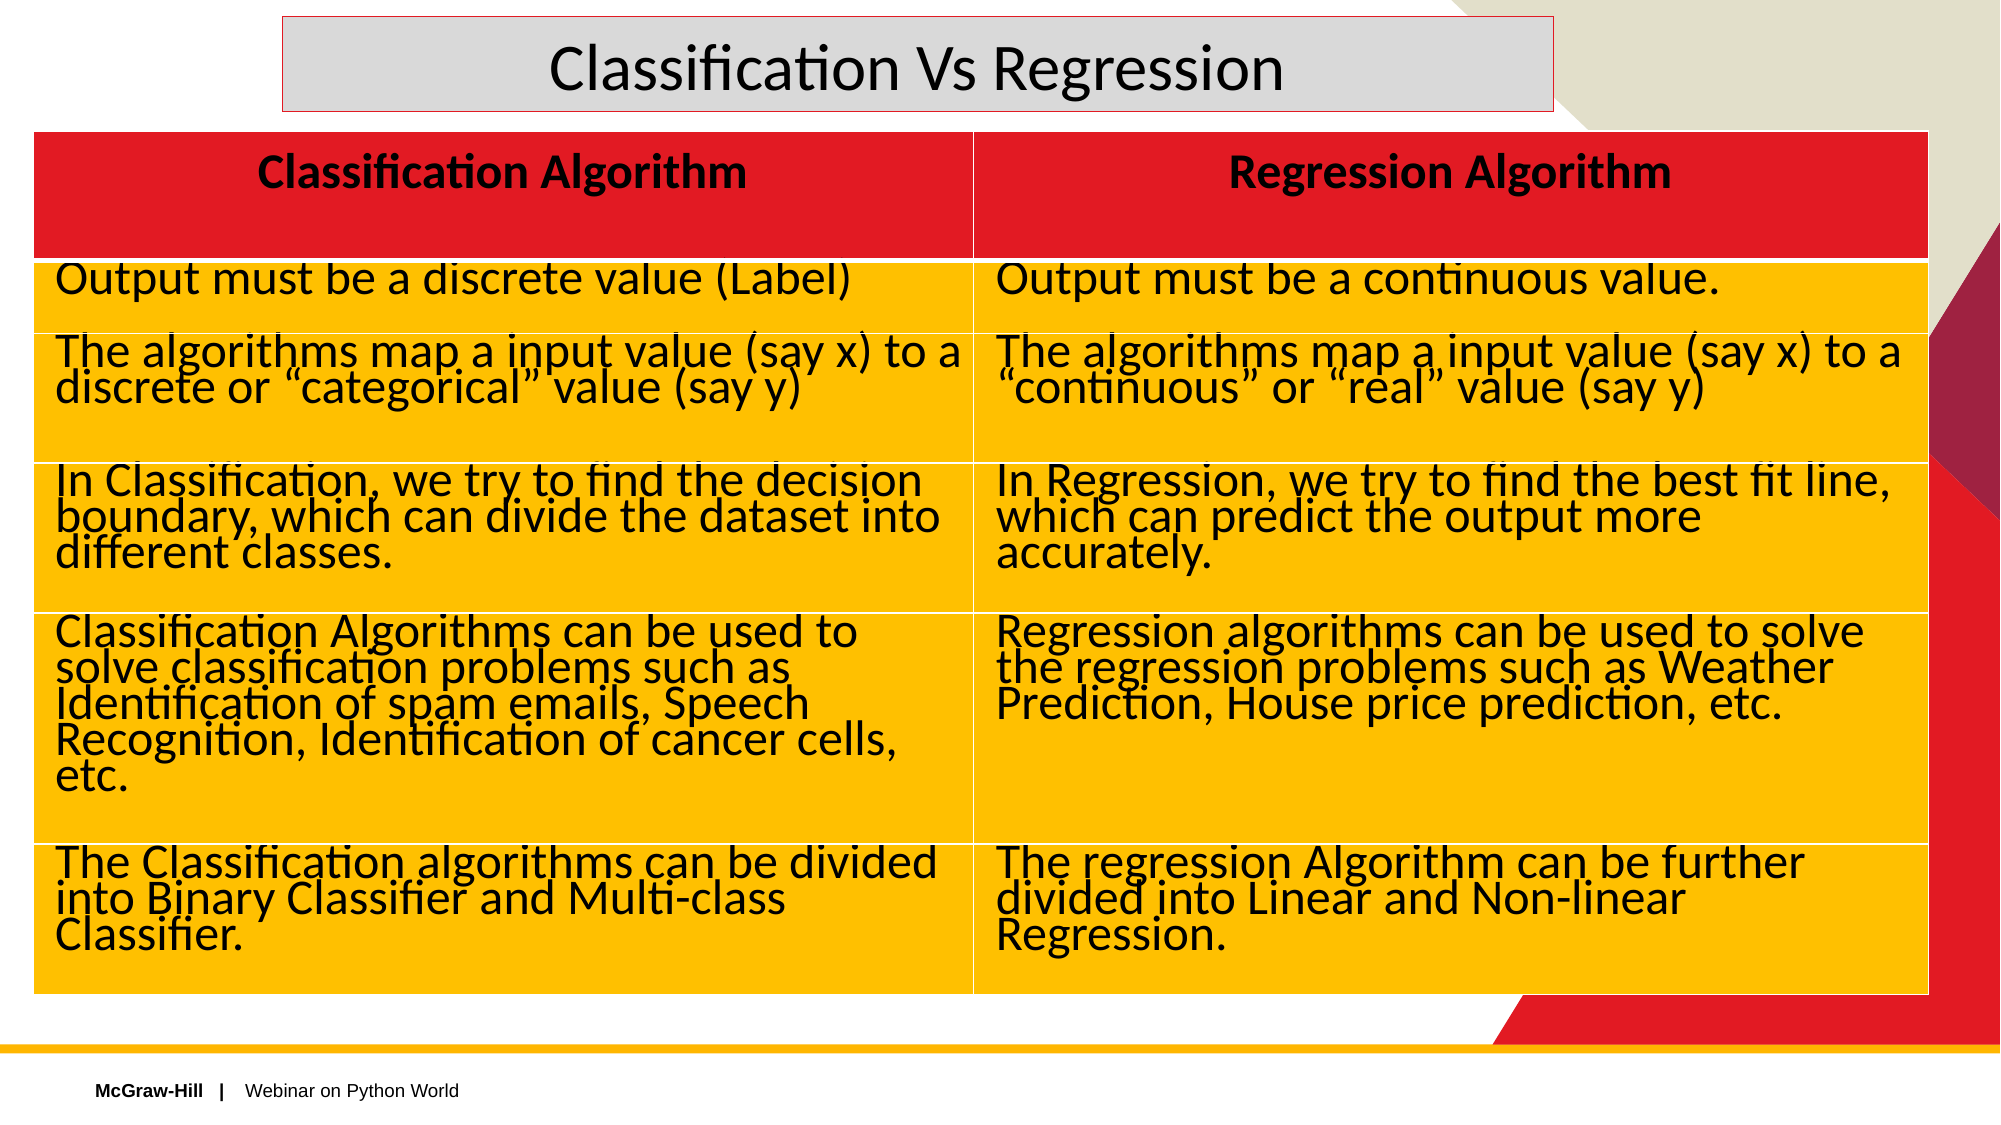

Classification Vs Regression
| Classification Algorithm | Regression Algorithm |
| --- | --- |
| Output must be a discrete value (Label) | Output must be a continuous value. |
| The algorithms map a input value (say x) to a discrete or “categorical” value (say y) | The algorithms map a input value (say x) to a “continuous” or “real” value (say y) |
| In Classification, we try to find the decision boundary, which can divide the dataset into different classes. | In Regression, we try to find the best fit line, which can predict the output more accurately. |
| Classification Algorithms can be used to solve classification problems such as Identification of spam emails, Speech Recognition, Identification of cancer cells, etc. | Regression algorithms can be used to solve the regression problems such as Weather Prediction, House price prediction, etc. |
| The Classification algorithms can be divided into Binary Classifier and Multi-class Classifier. | The regression Algorithm can be further divided into Linear and Non-linear Regression. |
Webinar on Python World